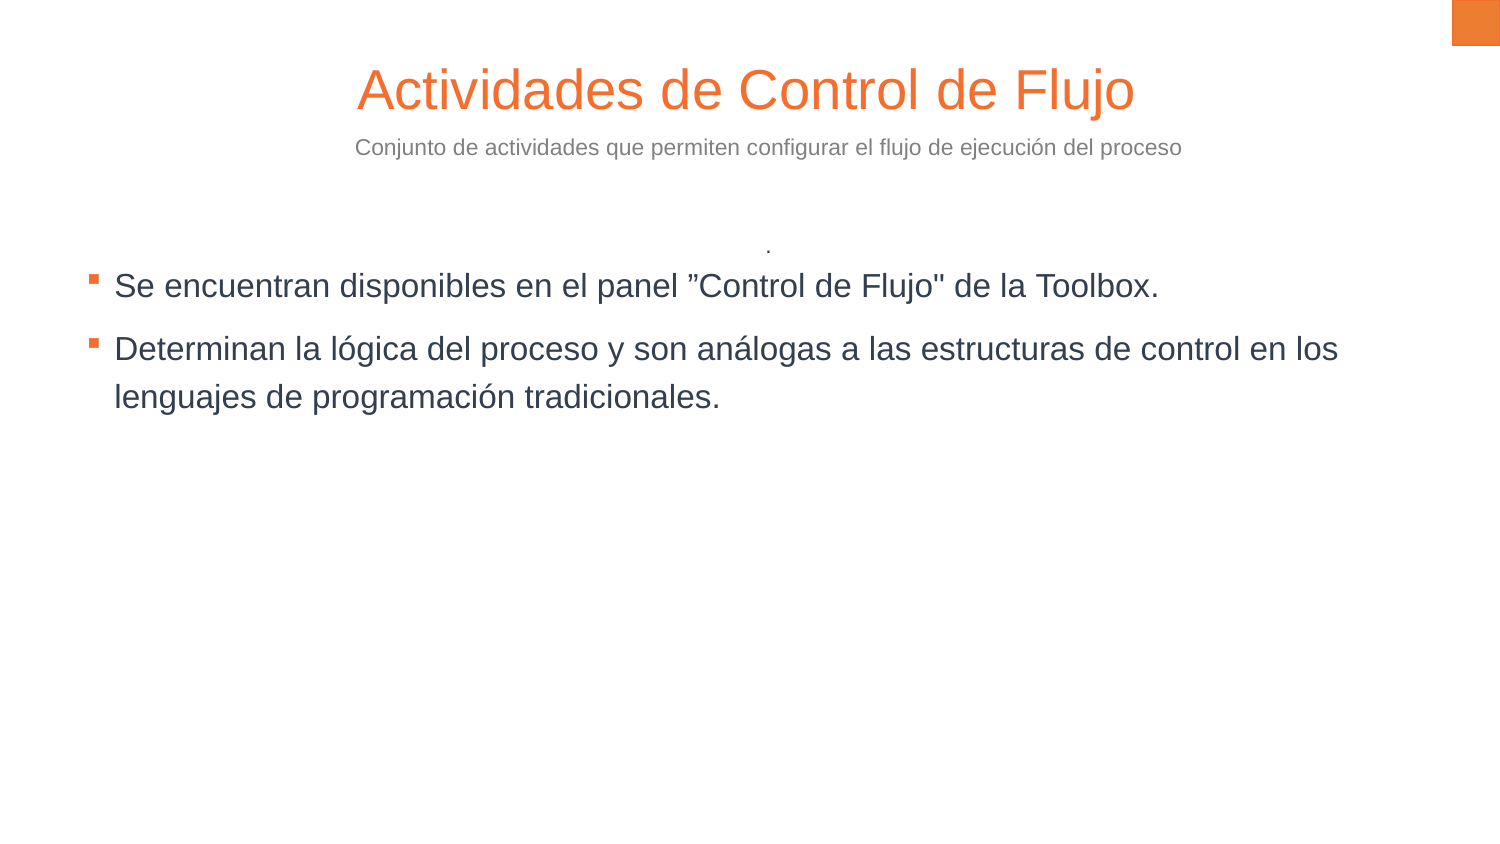

Actividades de Control de Flujo
Conjunto de actividades que permiten configurar el flujo de ejecución del proceso

.
Se encuentran disponibles en el panel ”Control de Flujo" de la Toolbox.
Determinan la lógica del proceso y son análogas a las estructuras de control en los lenguajes de programación tradicionales.